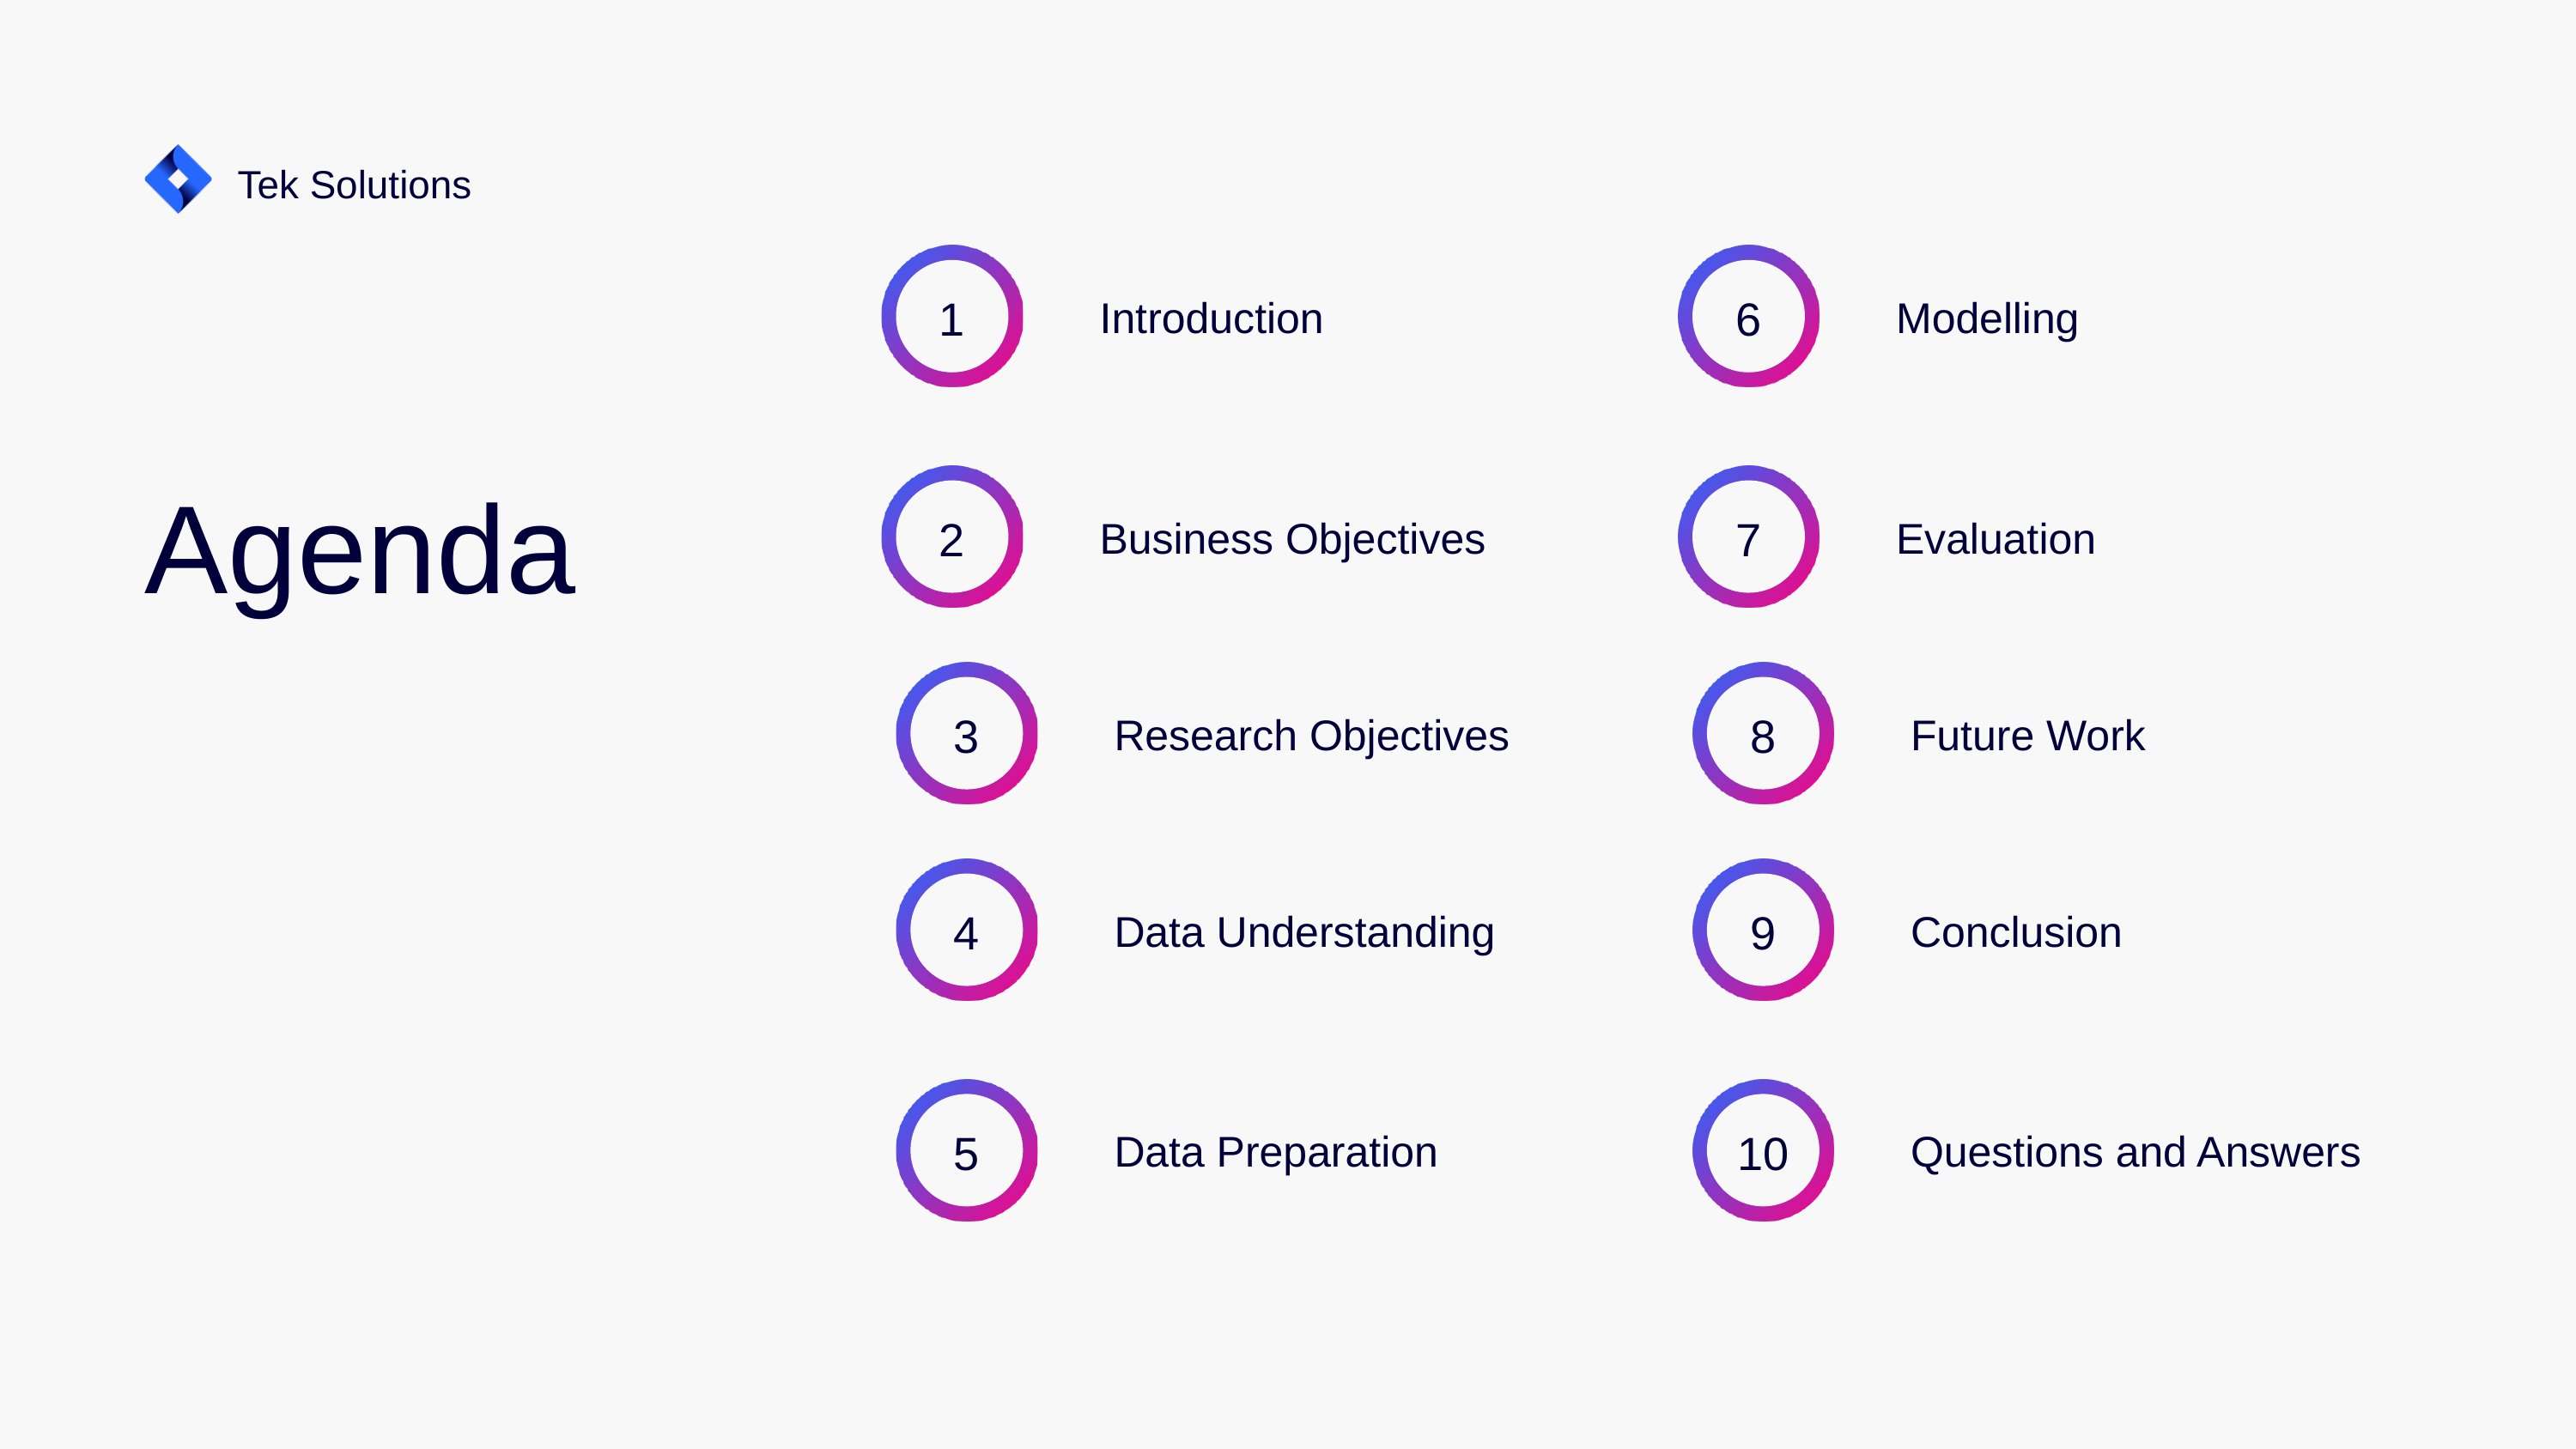

Tek Solutions

1

6
Introduction
Modelling

Agenda

2

7
Business Objectives
Evaluation

3

8
Research Objectives
Future Work

4

9
Data Understanding
Conclusion

5

10
Data Preparation
Questions and Answers